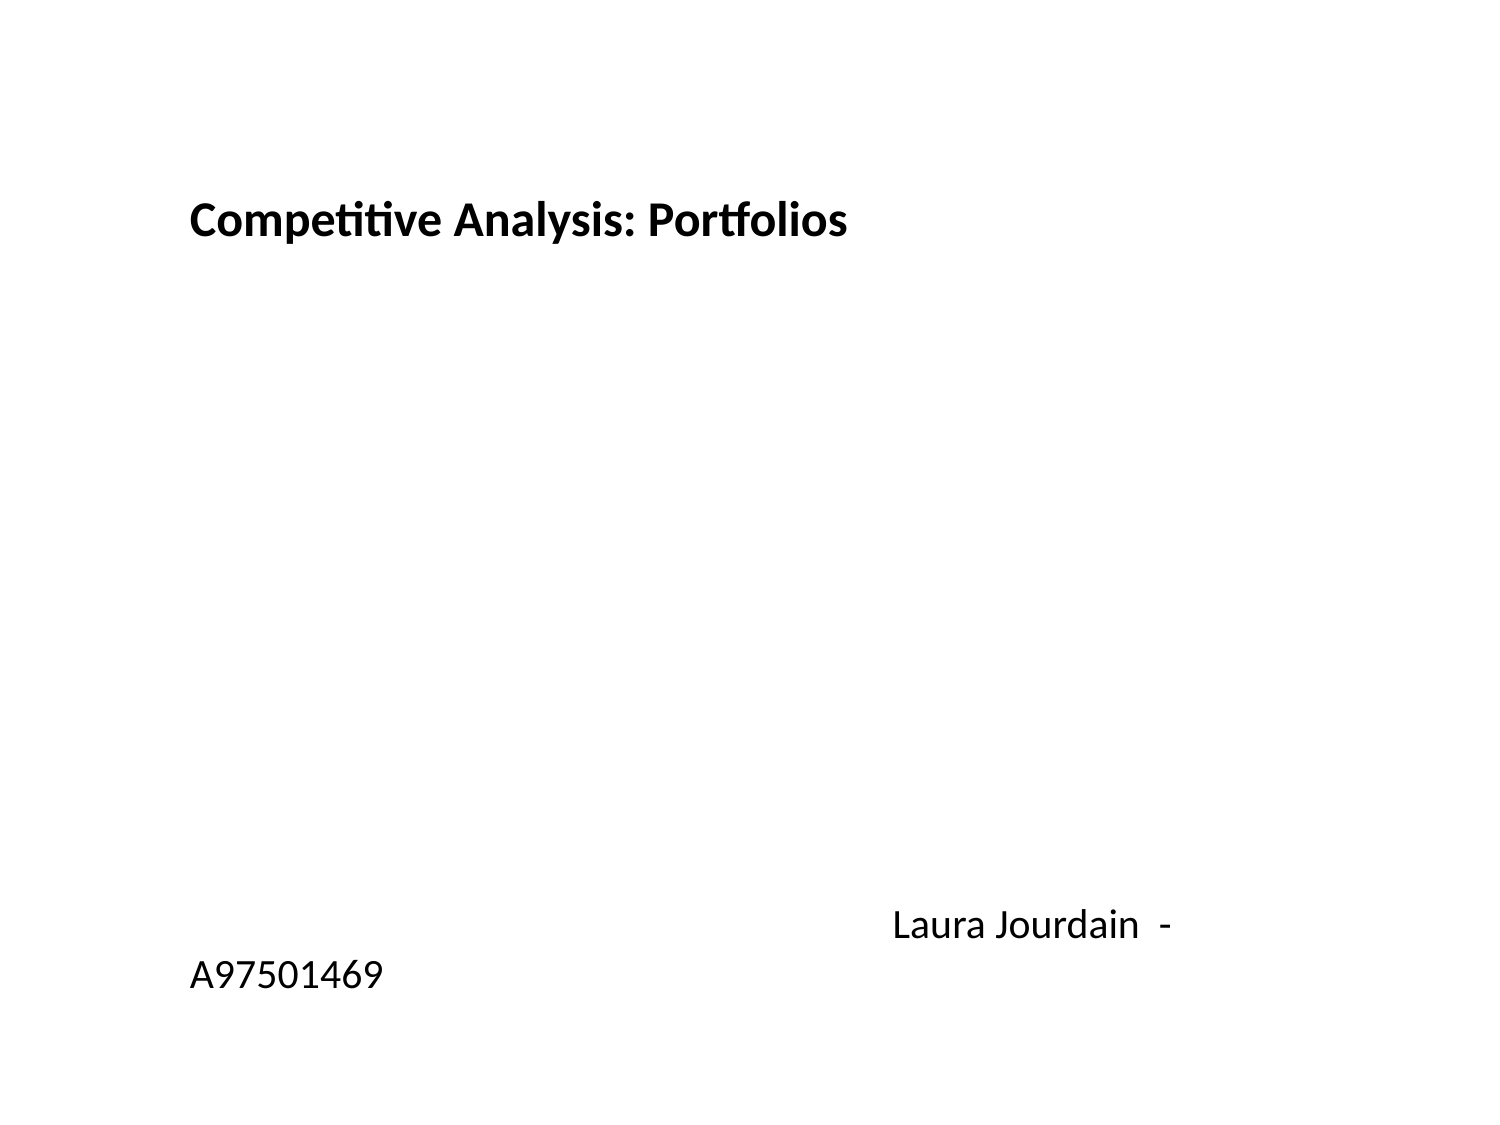

Competitive Analysis: Portfolios

                                                                          Laura Jourdain  -  A97501469